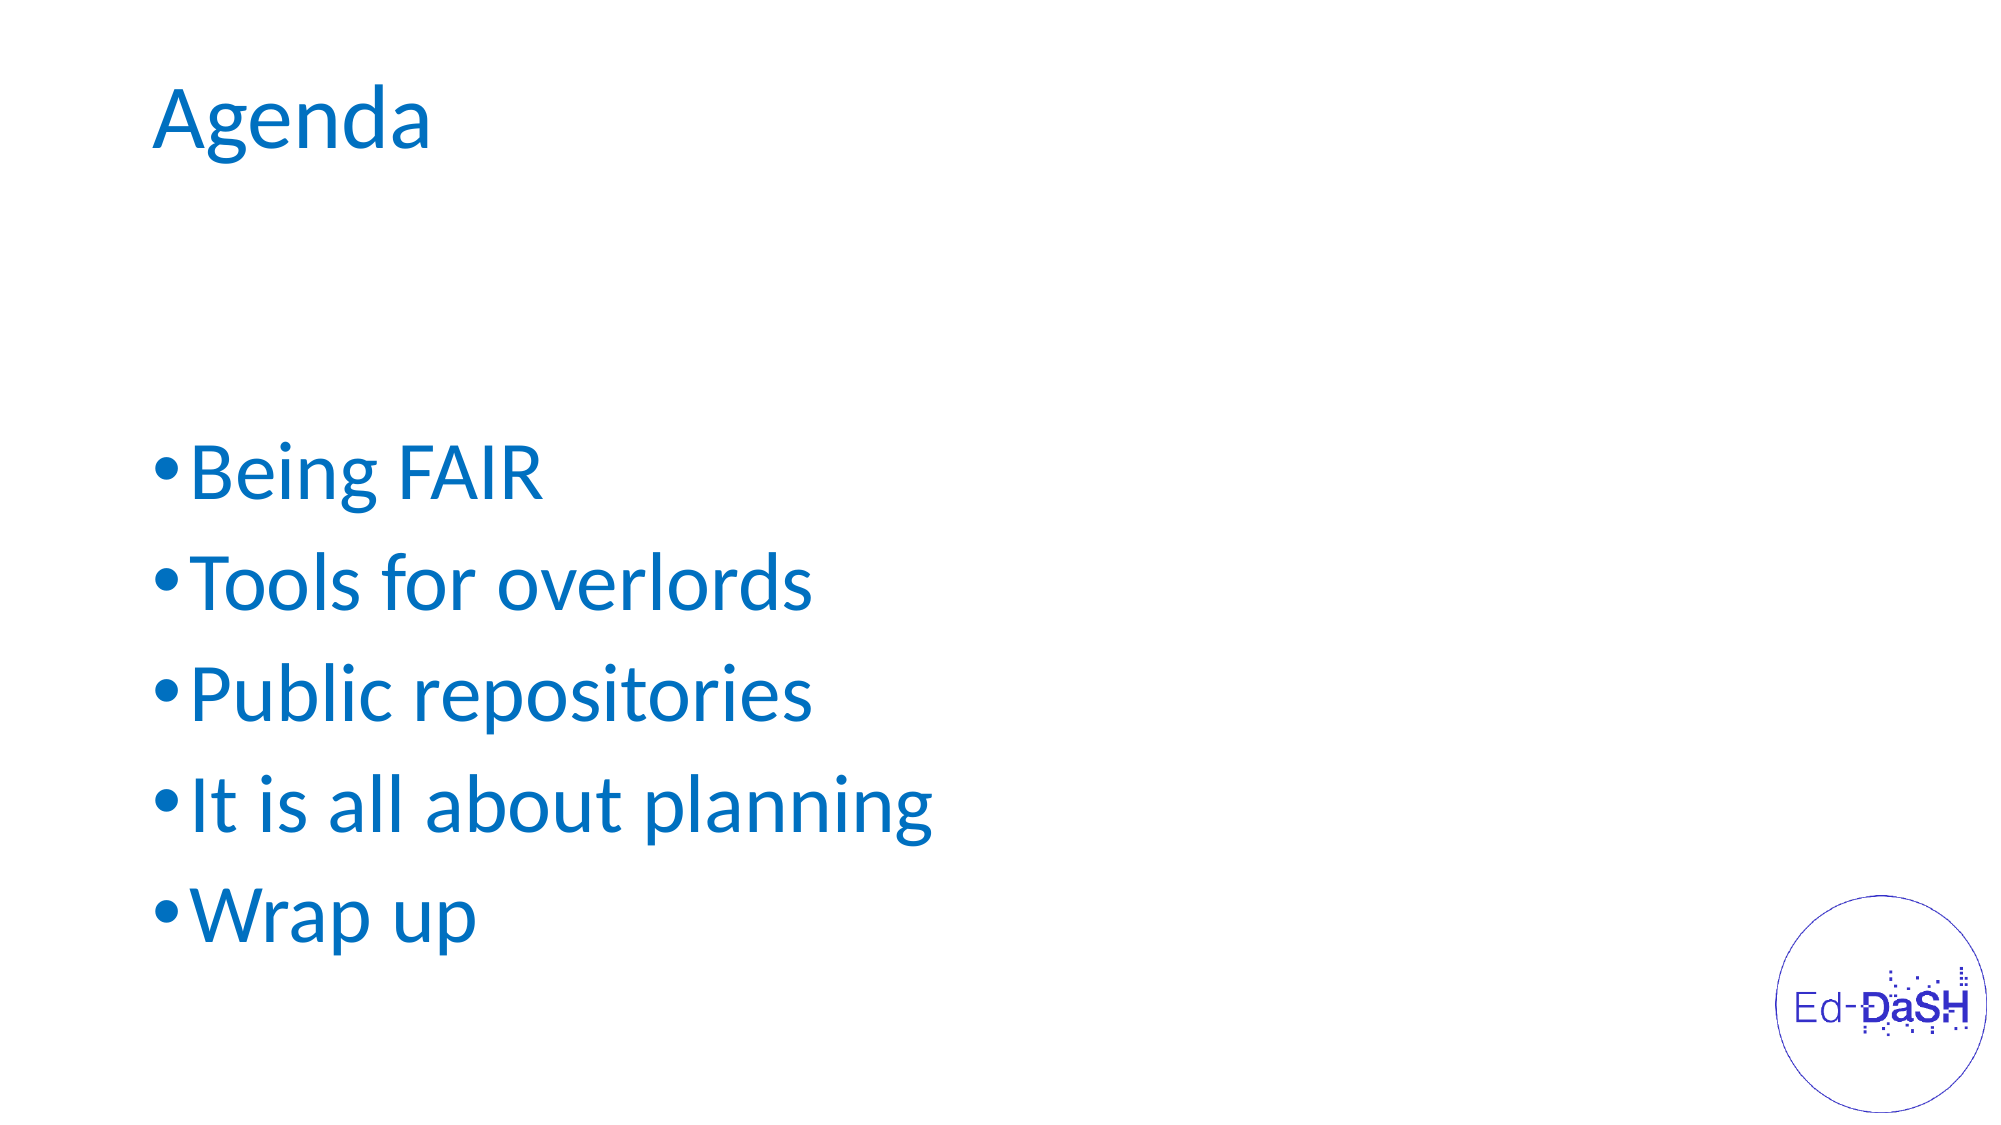

# Agenda

Being FAIR
Tools for overlords
Public repositories
It is all about planning
Wrap up